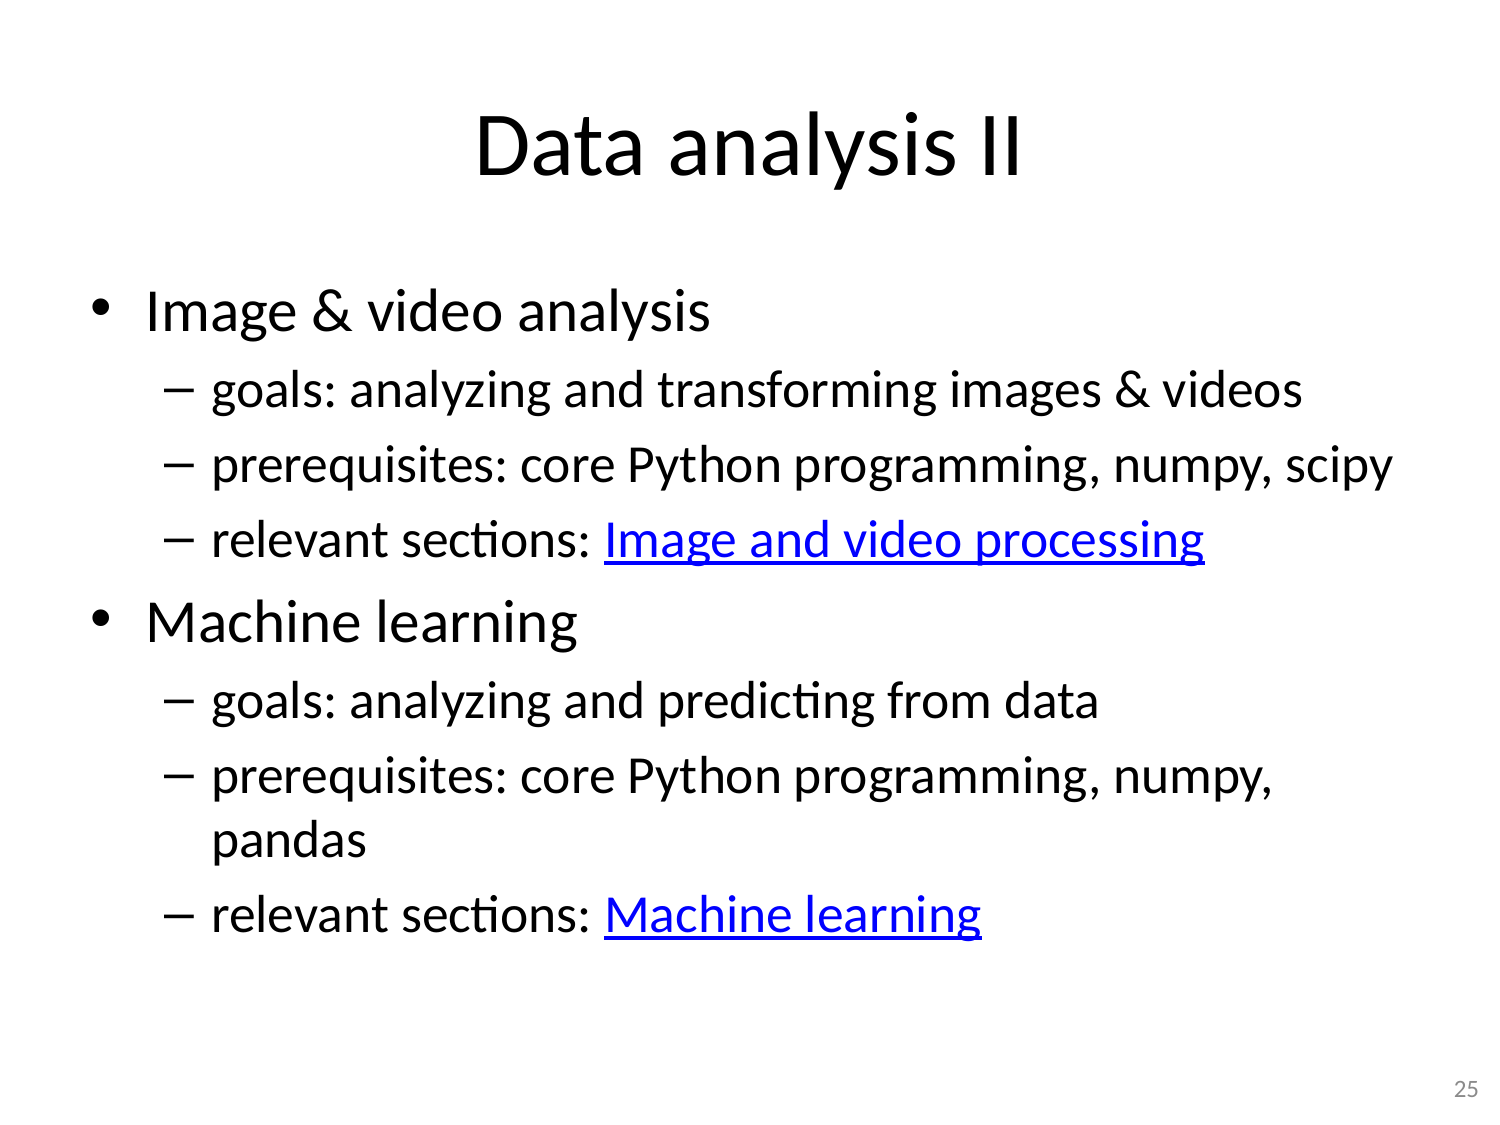

# Data analysis II
Image & video analysis
goals: analyzing and transforming images & videos
prerequisites: core Python programming, numpy, scipy
relevant sections: Image and video processing
Machine learning
goals: analyzing and predicting from data
prerequisites: core Python programming, numpy, pandas
relevant sections: Machine learning
25